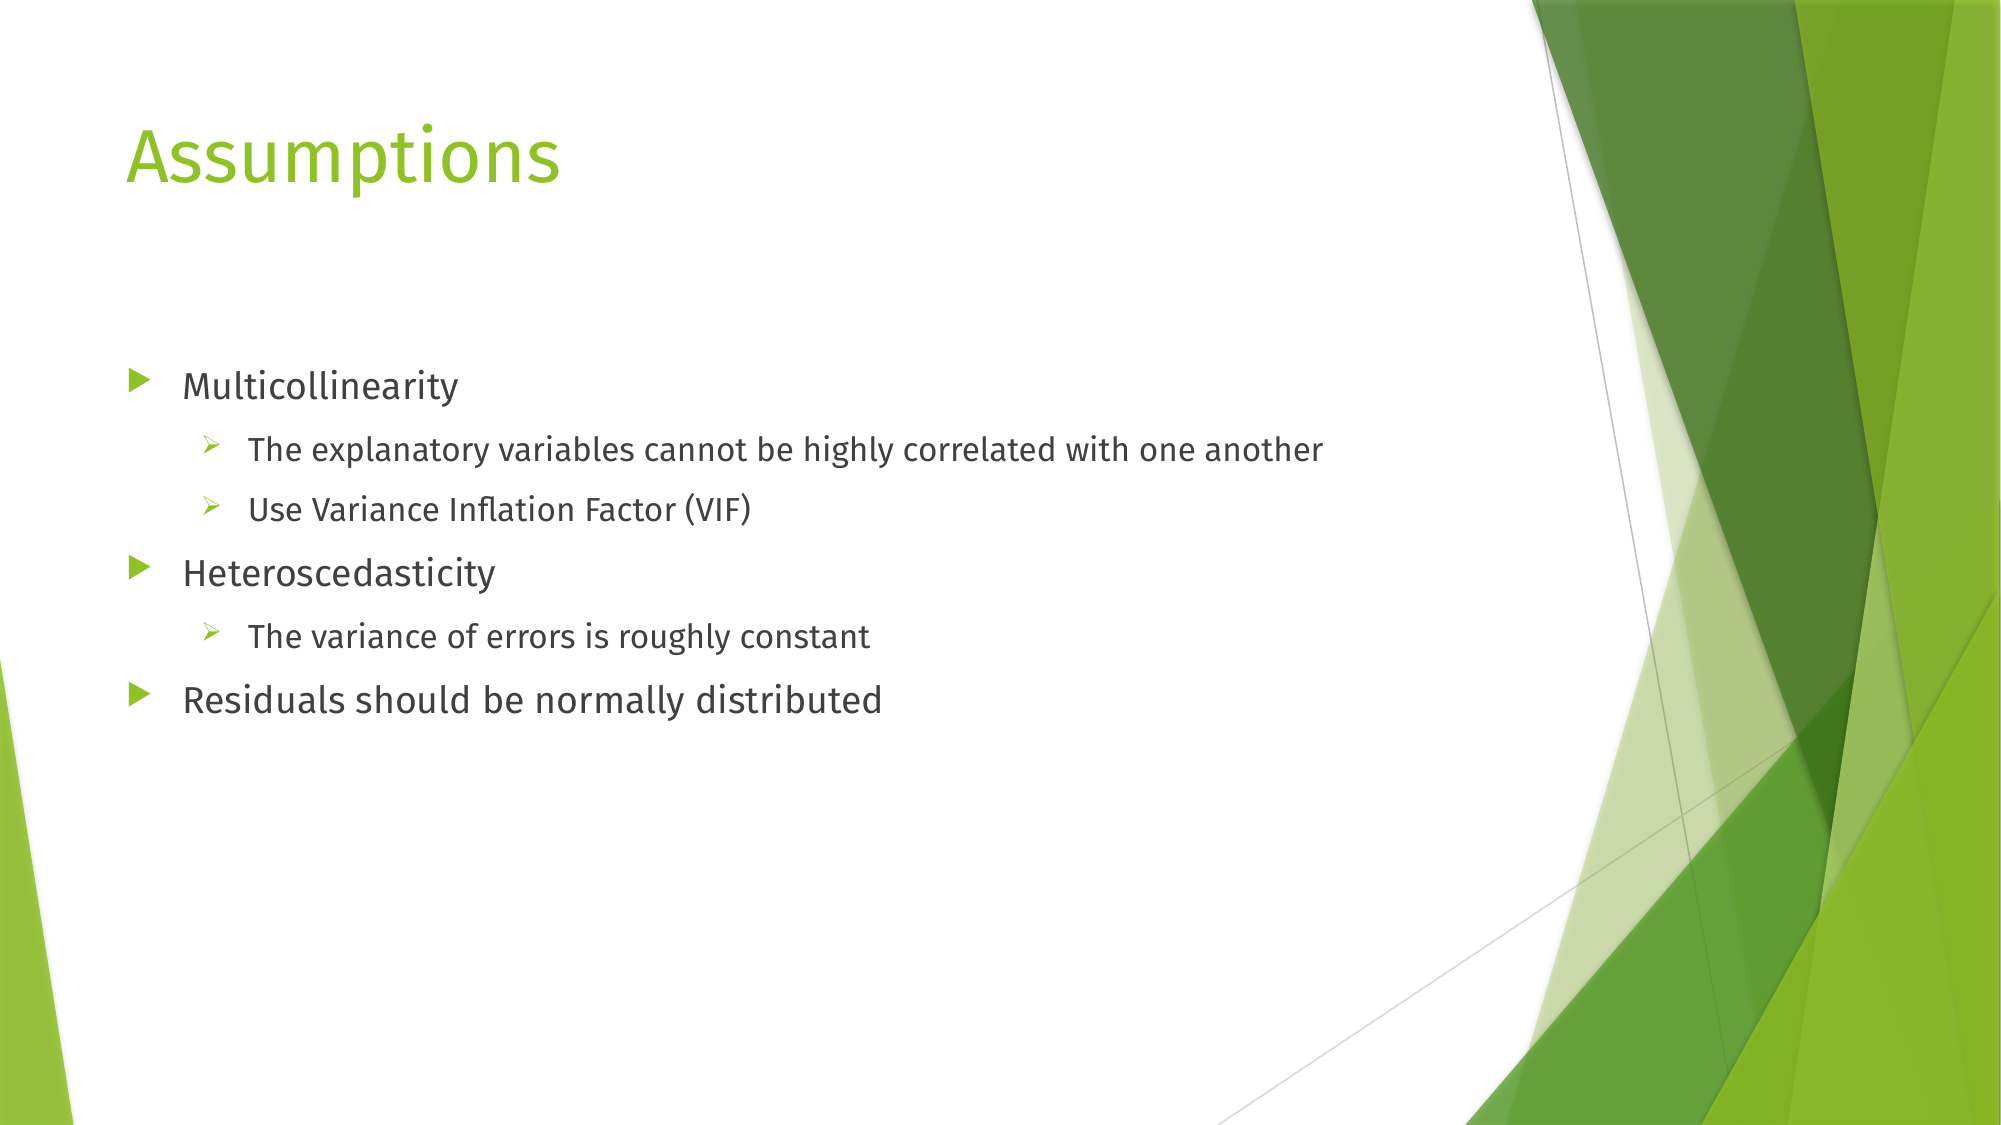

# Assumptions
Multicollinearity
The explanatory variables cannot be highly correlated with one another
Use Variance Inflation Factor (VIF)
Heteroscedasticity
The variance of errors is roughly constant
Residuals should be normally distributed